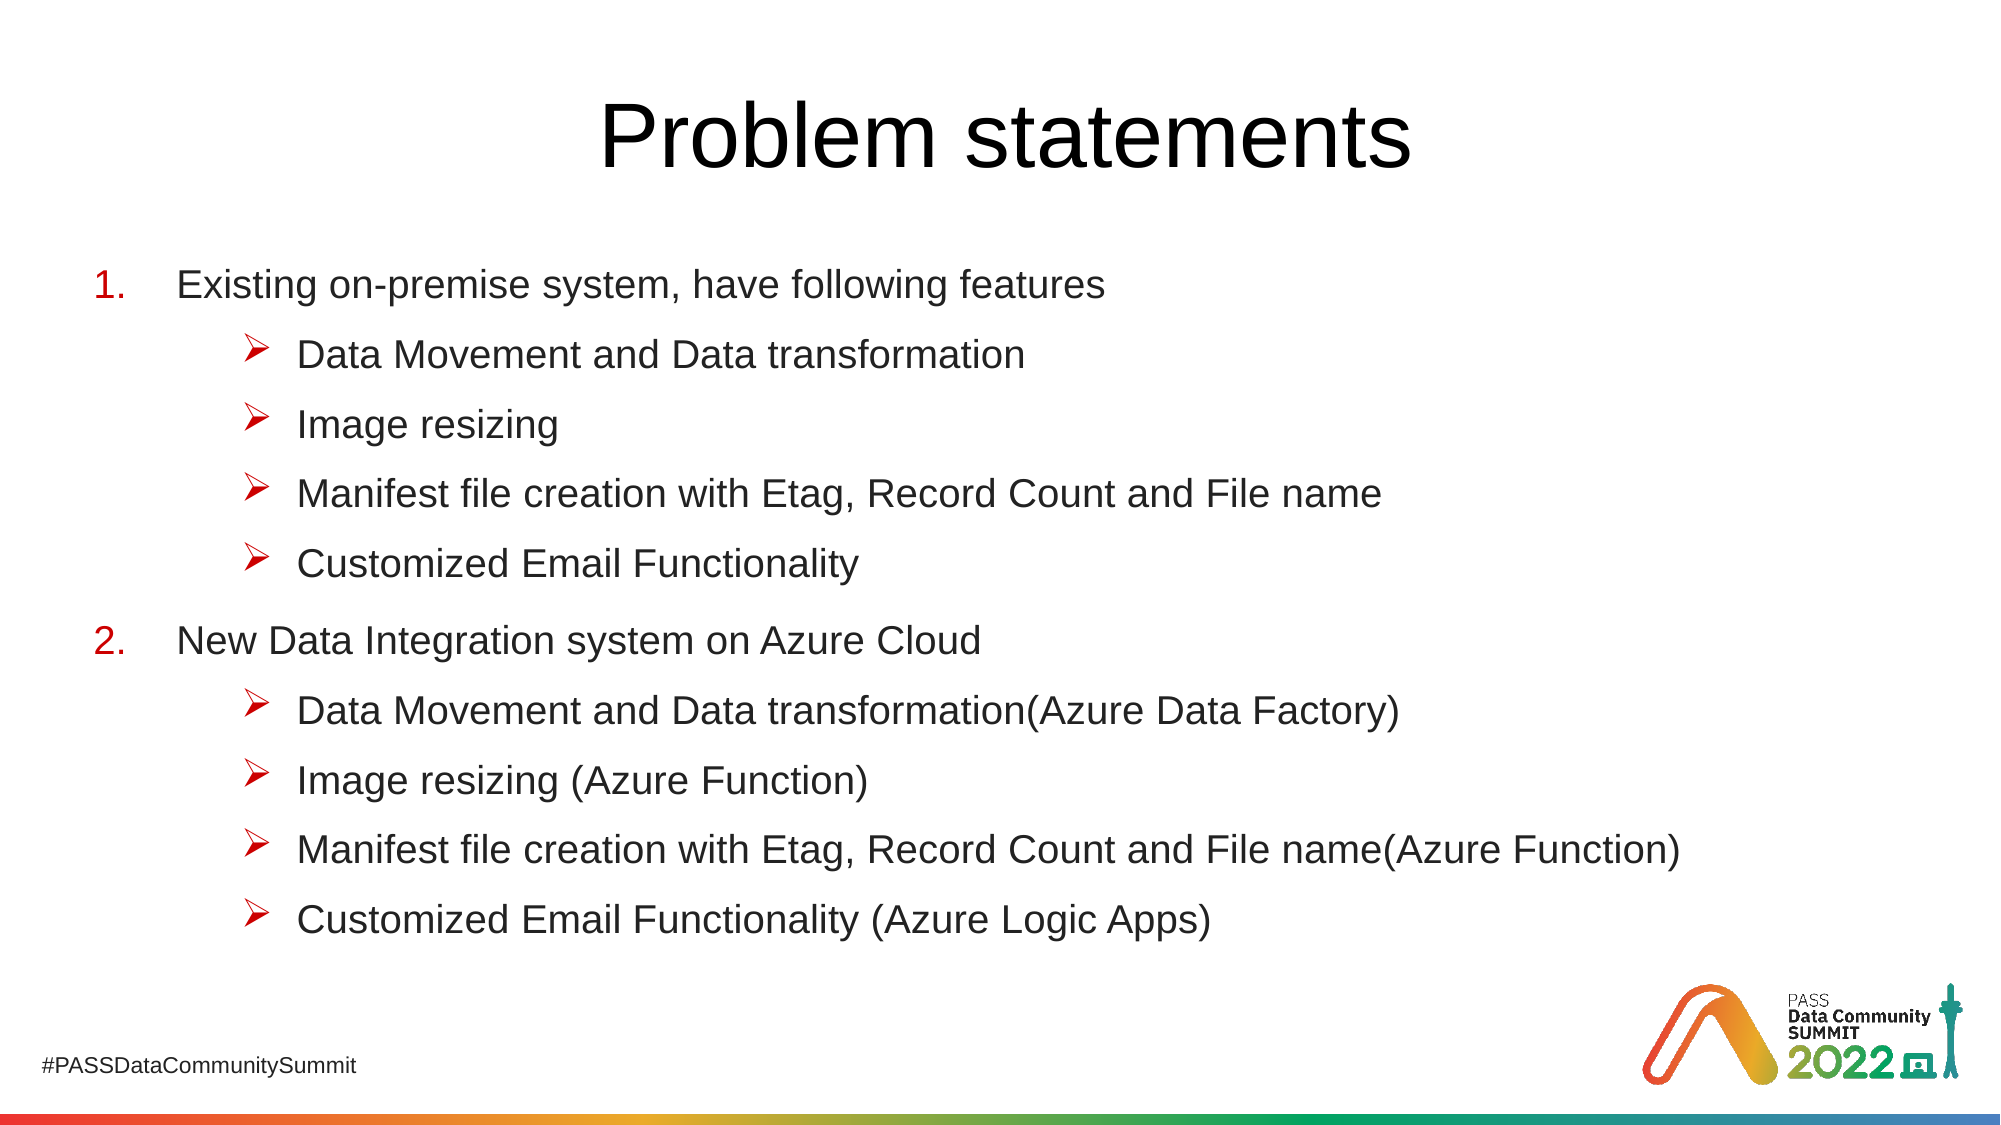

15
# Problem statements
Existing on-premise system, have following features
Data Movement and Data transformation
Image resizing
Manifest file creation with Etag, Record Count and File name
Customized Email Functionality
New Data Integration system on Azure Cloud
Data Movement and Data transformation(Azure Data Factory)
Image resizing (Azure Function)
Manifest file creation with Etag, Record Count and File name(Azure Function)
Customized Email Functionality (Azure Logic Apps)